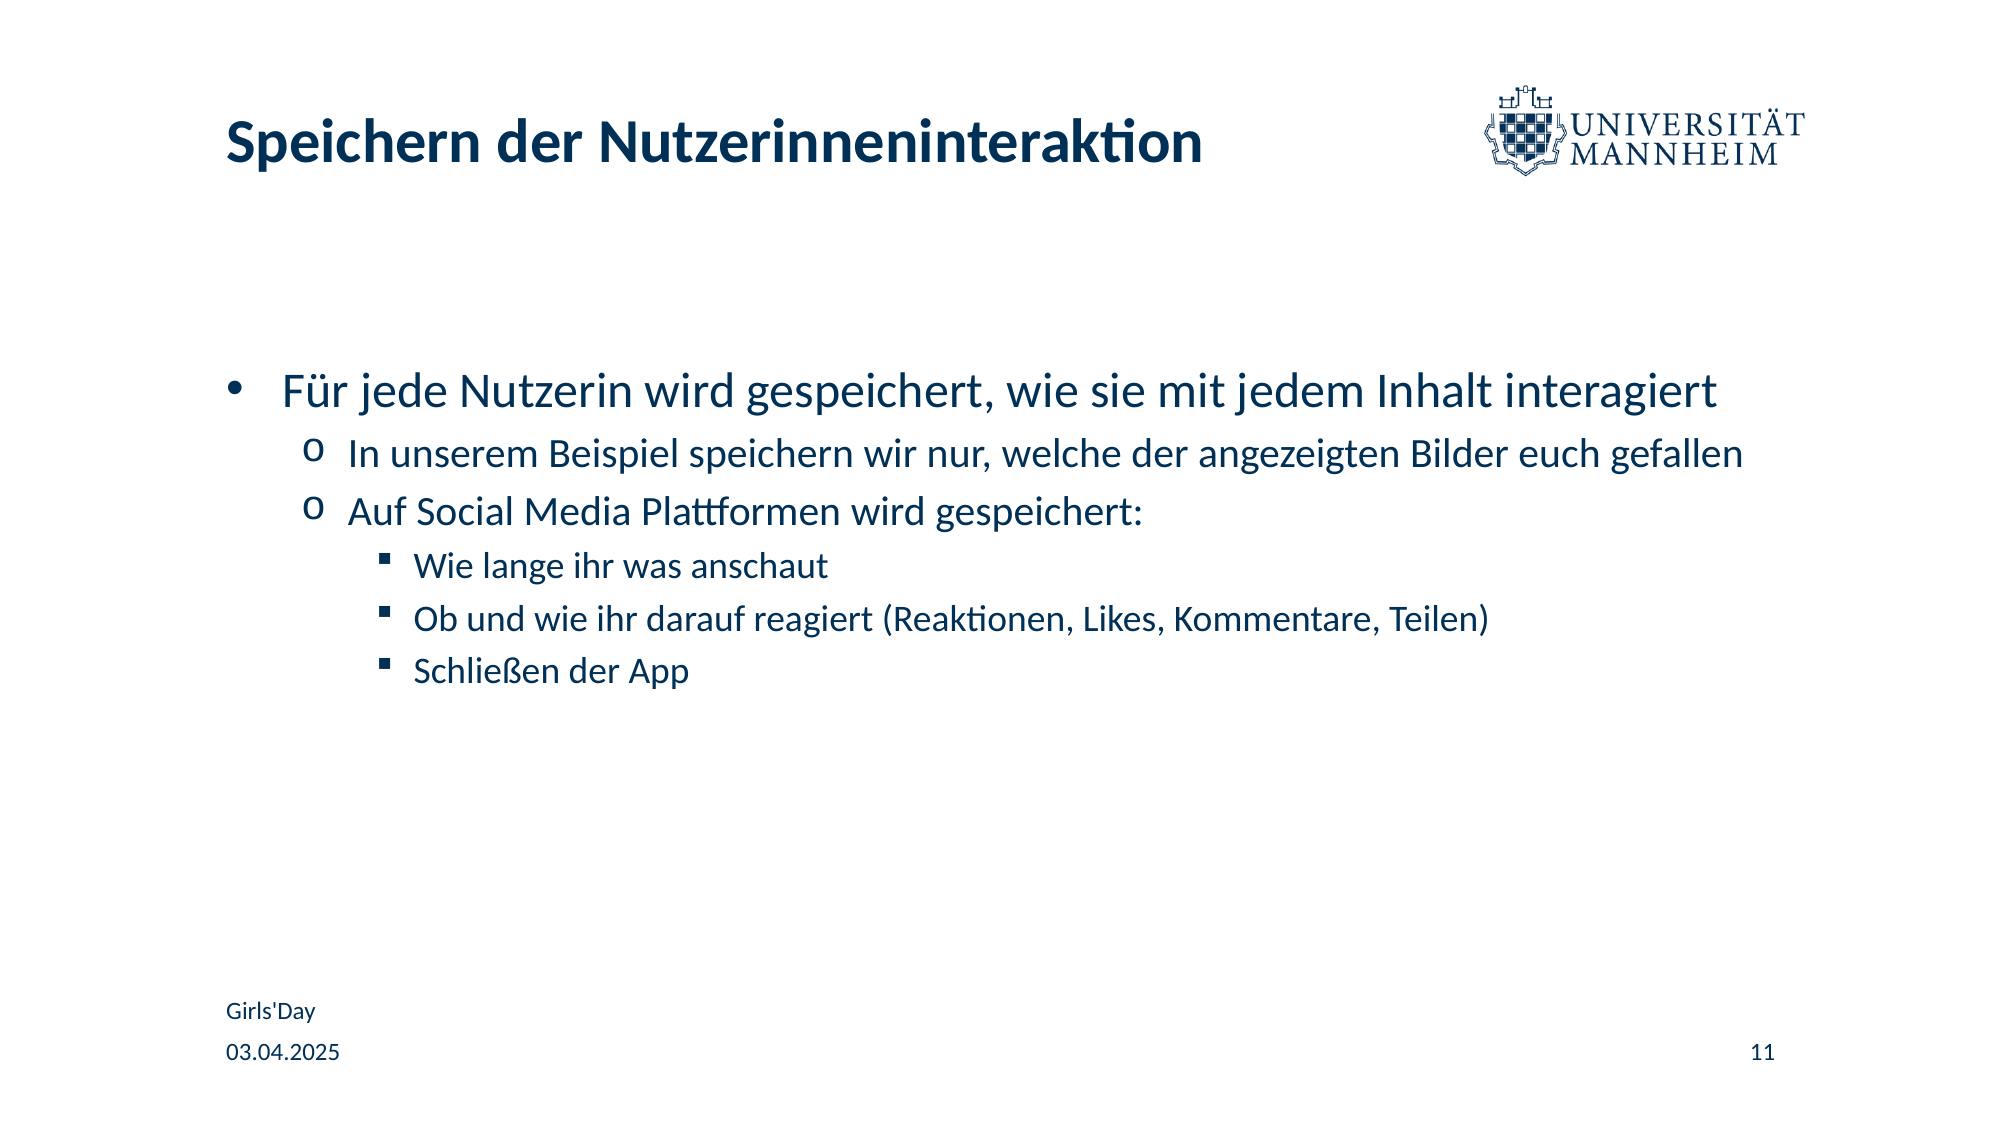

# Speichern der Nutzerinneninteraktion
Für jede Nutzerin wird gespeichert, wie sie mit jedem Inhalt interagiert
In unserem Beispiel speichern wir nur, welche der angezeigten Bilder euch gefallen
Auf Social Media Plattformen wird gespeichert:
Wie lange ihr was anschaut
Ob und wie ihr darauf reagiert (Reaktionen, Likes, Kommentare, Teilen)
Schließen der App
Girls'Day
03.04.2025
11